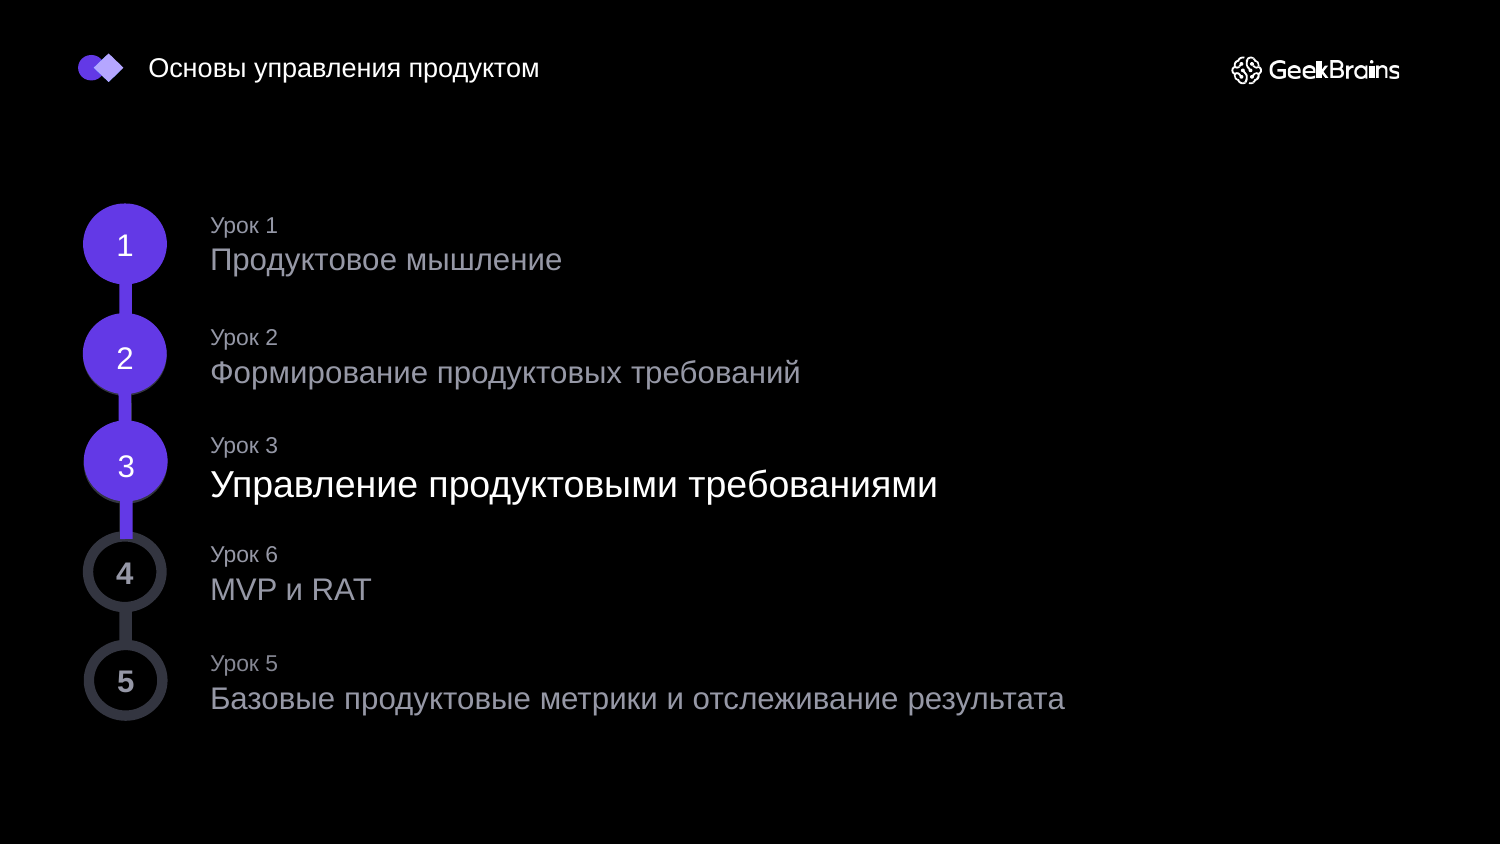

Основы управления продуктом

Урок 1
1
# Продуктовое мышление

Урок 2
Формирование продуктовых требований

2
2

Урок 3
Управление продуктовыми требованиями

3
3

Урок 6
MVP и RAT
4

Урок 5
Базовые продуктовые метрики и отслеживание результата
5